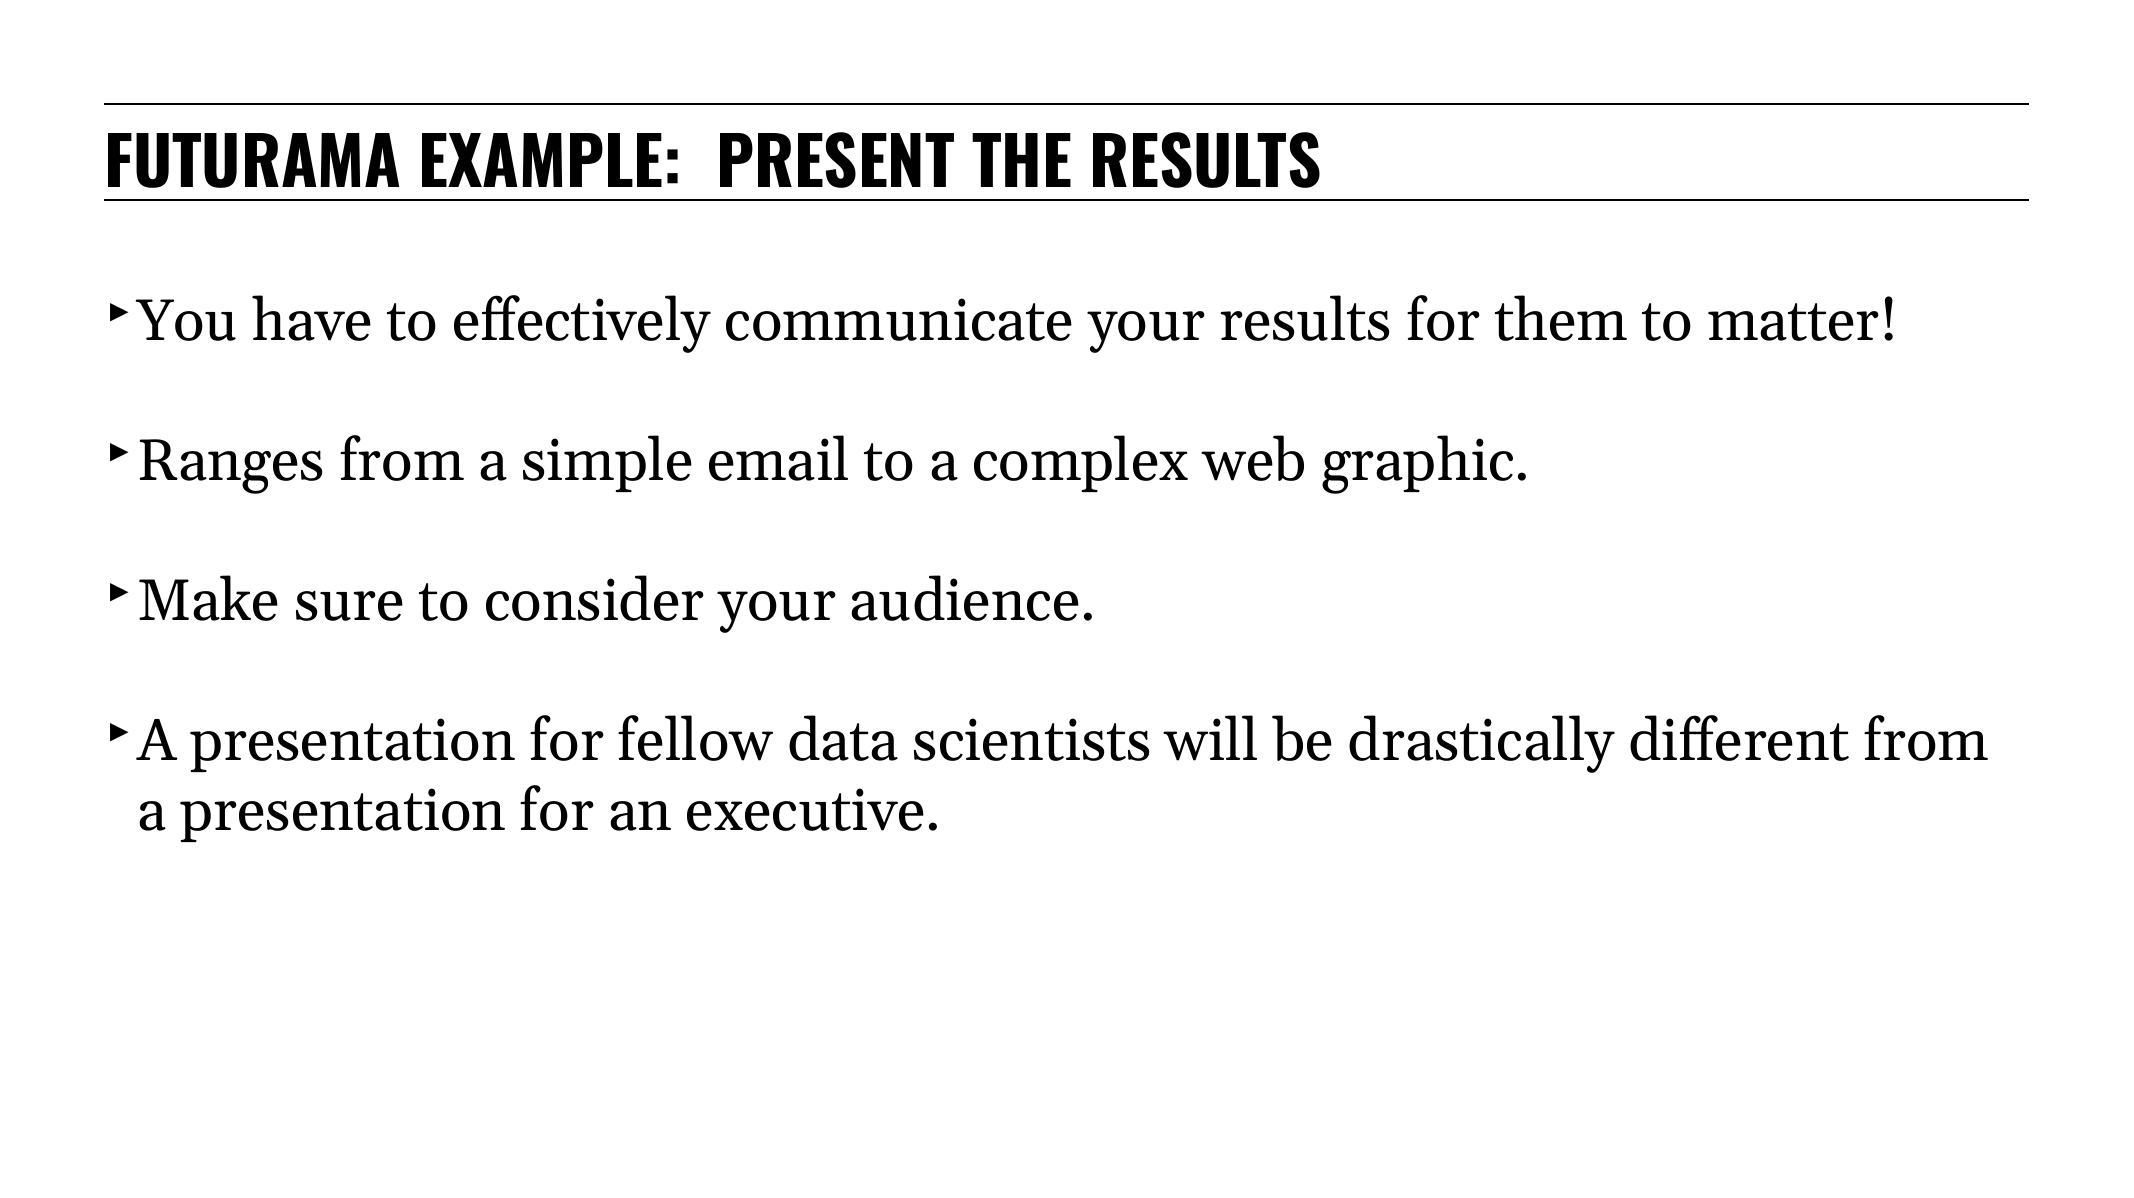

FUTURAMA EXAMPLE:  PRESENT THE RESULTS

You have to effectively communicate your results for them to matter!

Ranges from a simple email to a complex web graphic.

Make sure to consider your audience.

A presentation for fellow data scientists will be drastically different from a presentation for an executive.